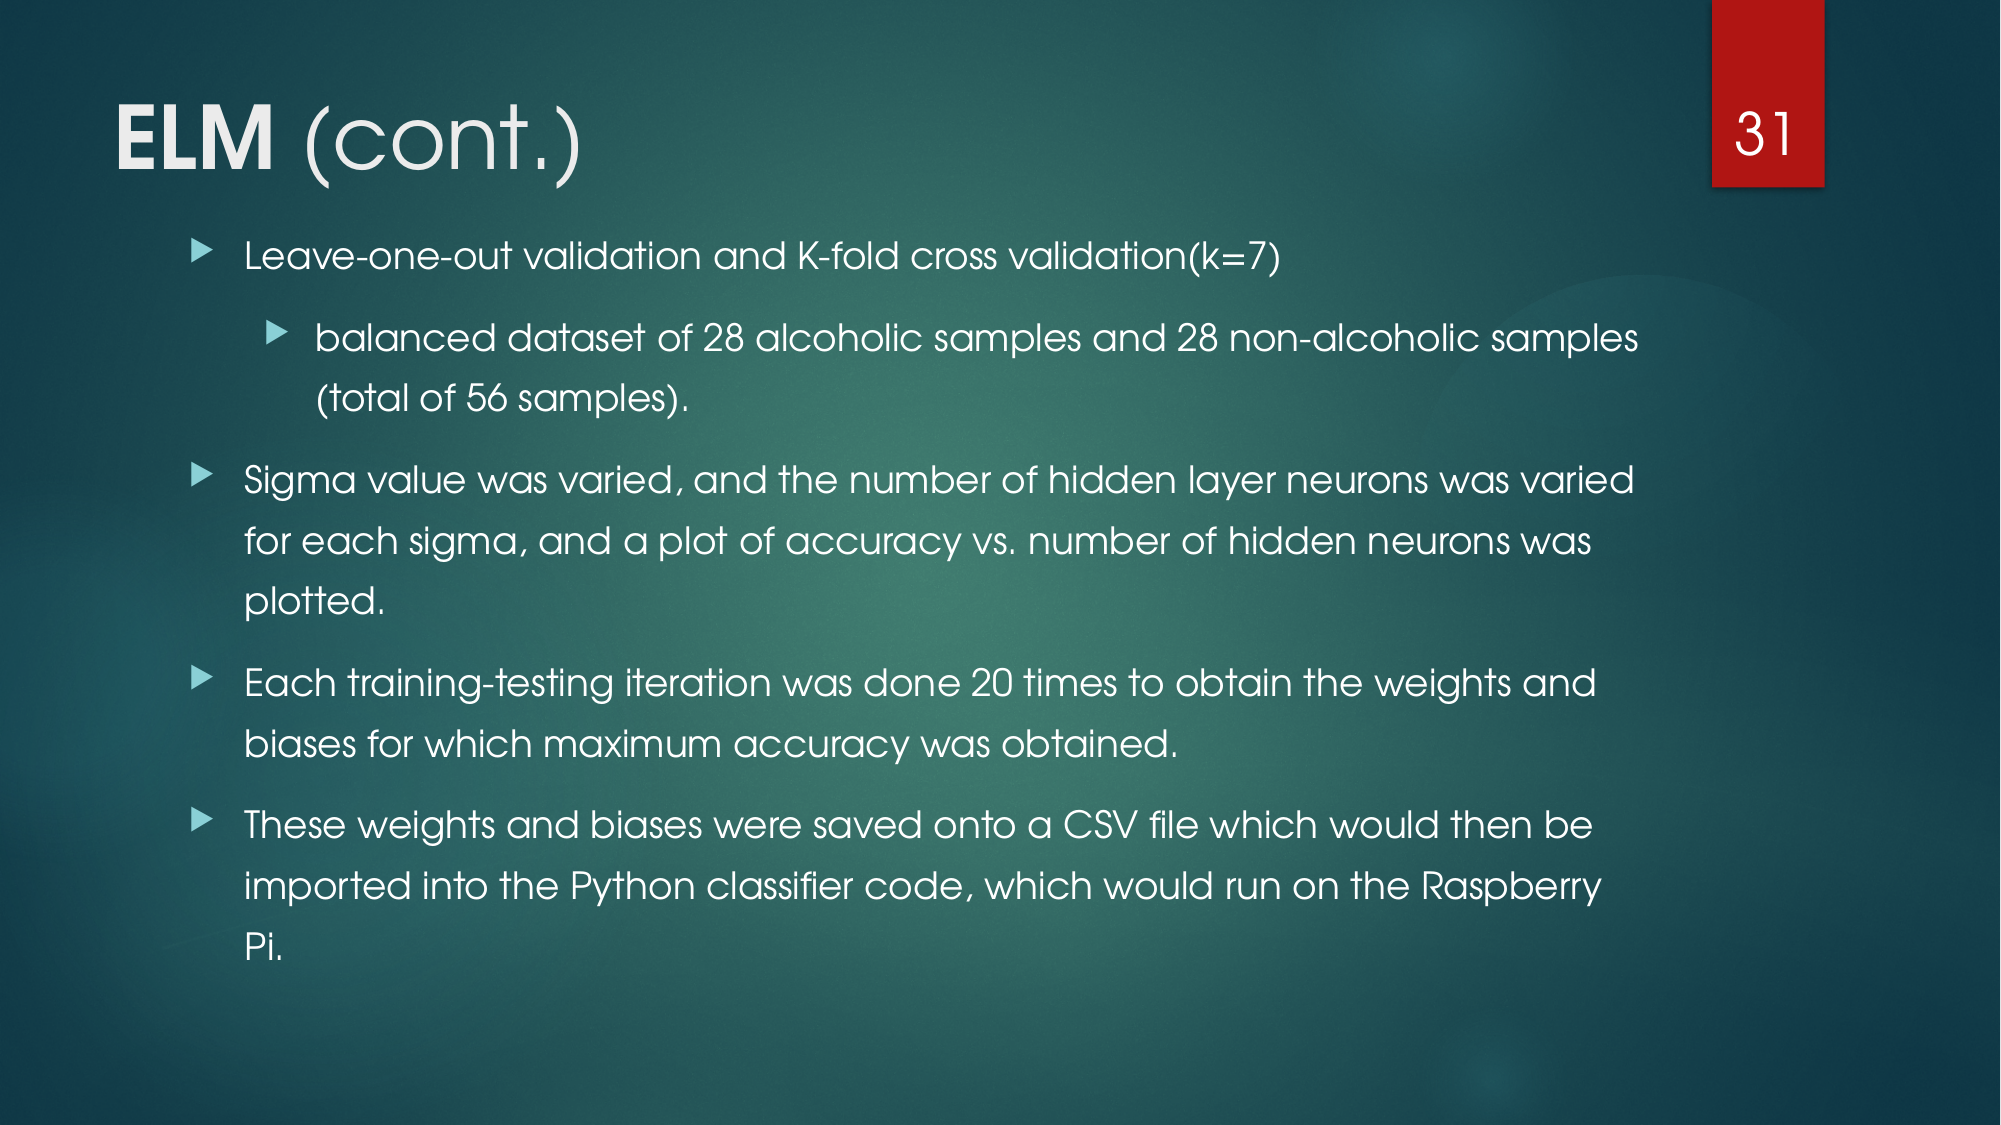

# ELM (cont.)
31
Leave-one-out validation and K-fold cross validation(k=7)
balanced dataset of 28 alcoholic samples and 28 non-alcoholic samples (total of 56 samples).
Sigma value was varied, and the number of hidden layer neurons was varied for each sigma, and a plot of accuracy vs. number of hidden neurons was plotted.
Each training-testing iteration was done 20 times to obtain the weights and biases for which maximum accuracy was obtained.
These weights and biases were saved onto a CSV file which would then be imported into the Python classifier code, which would run on the Raspberry Pi.